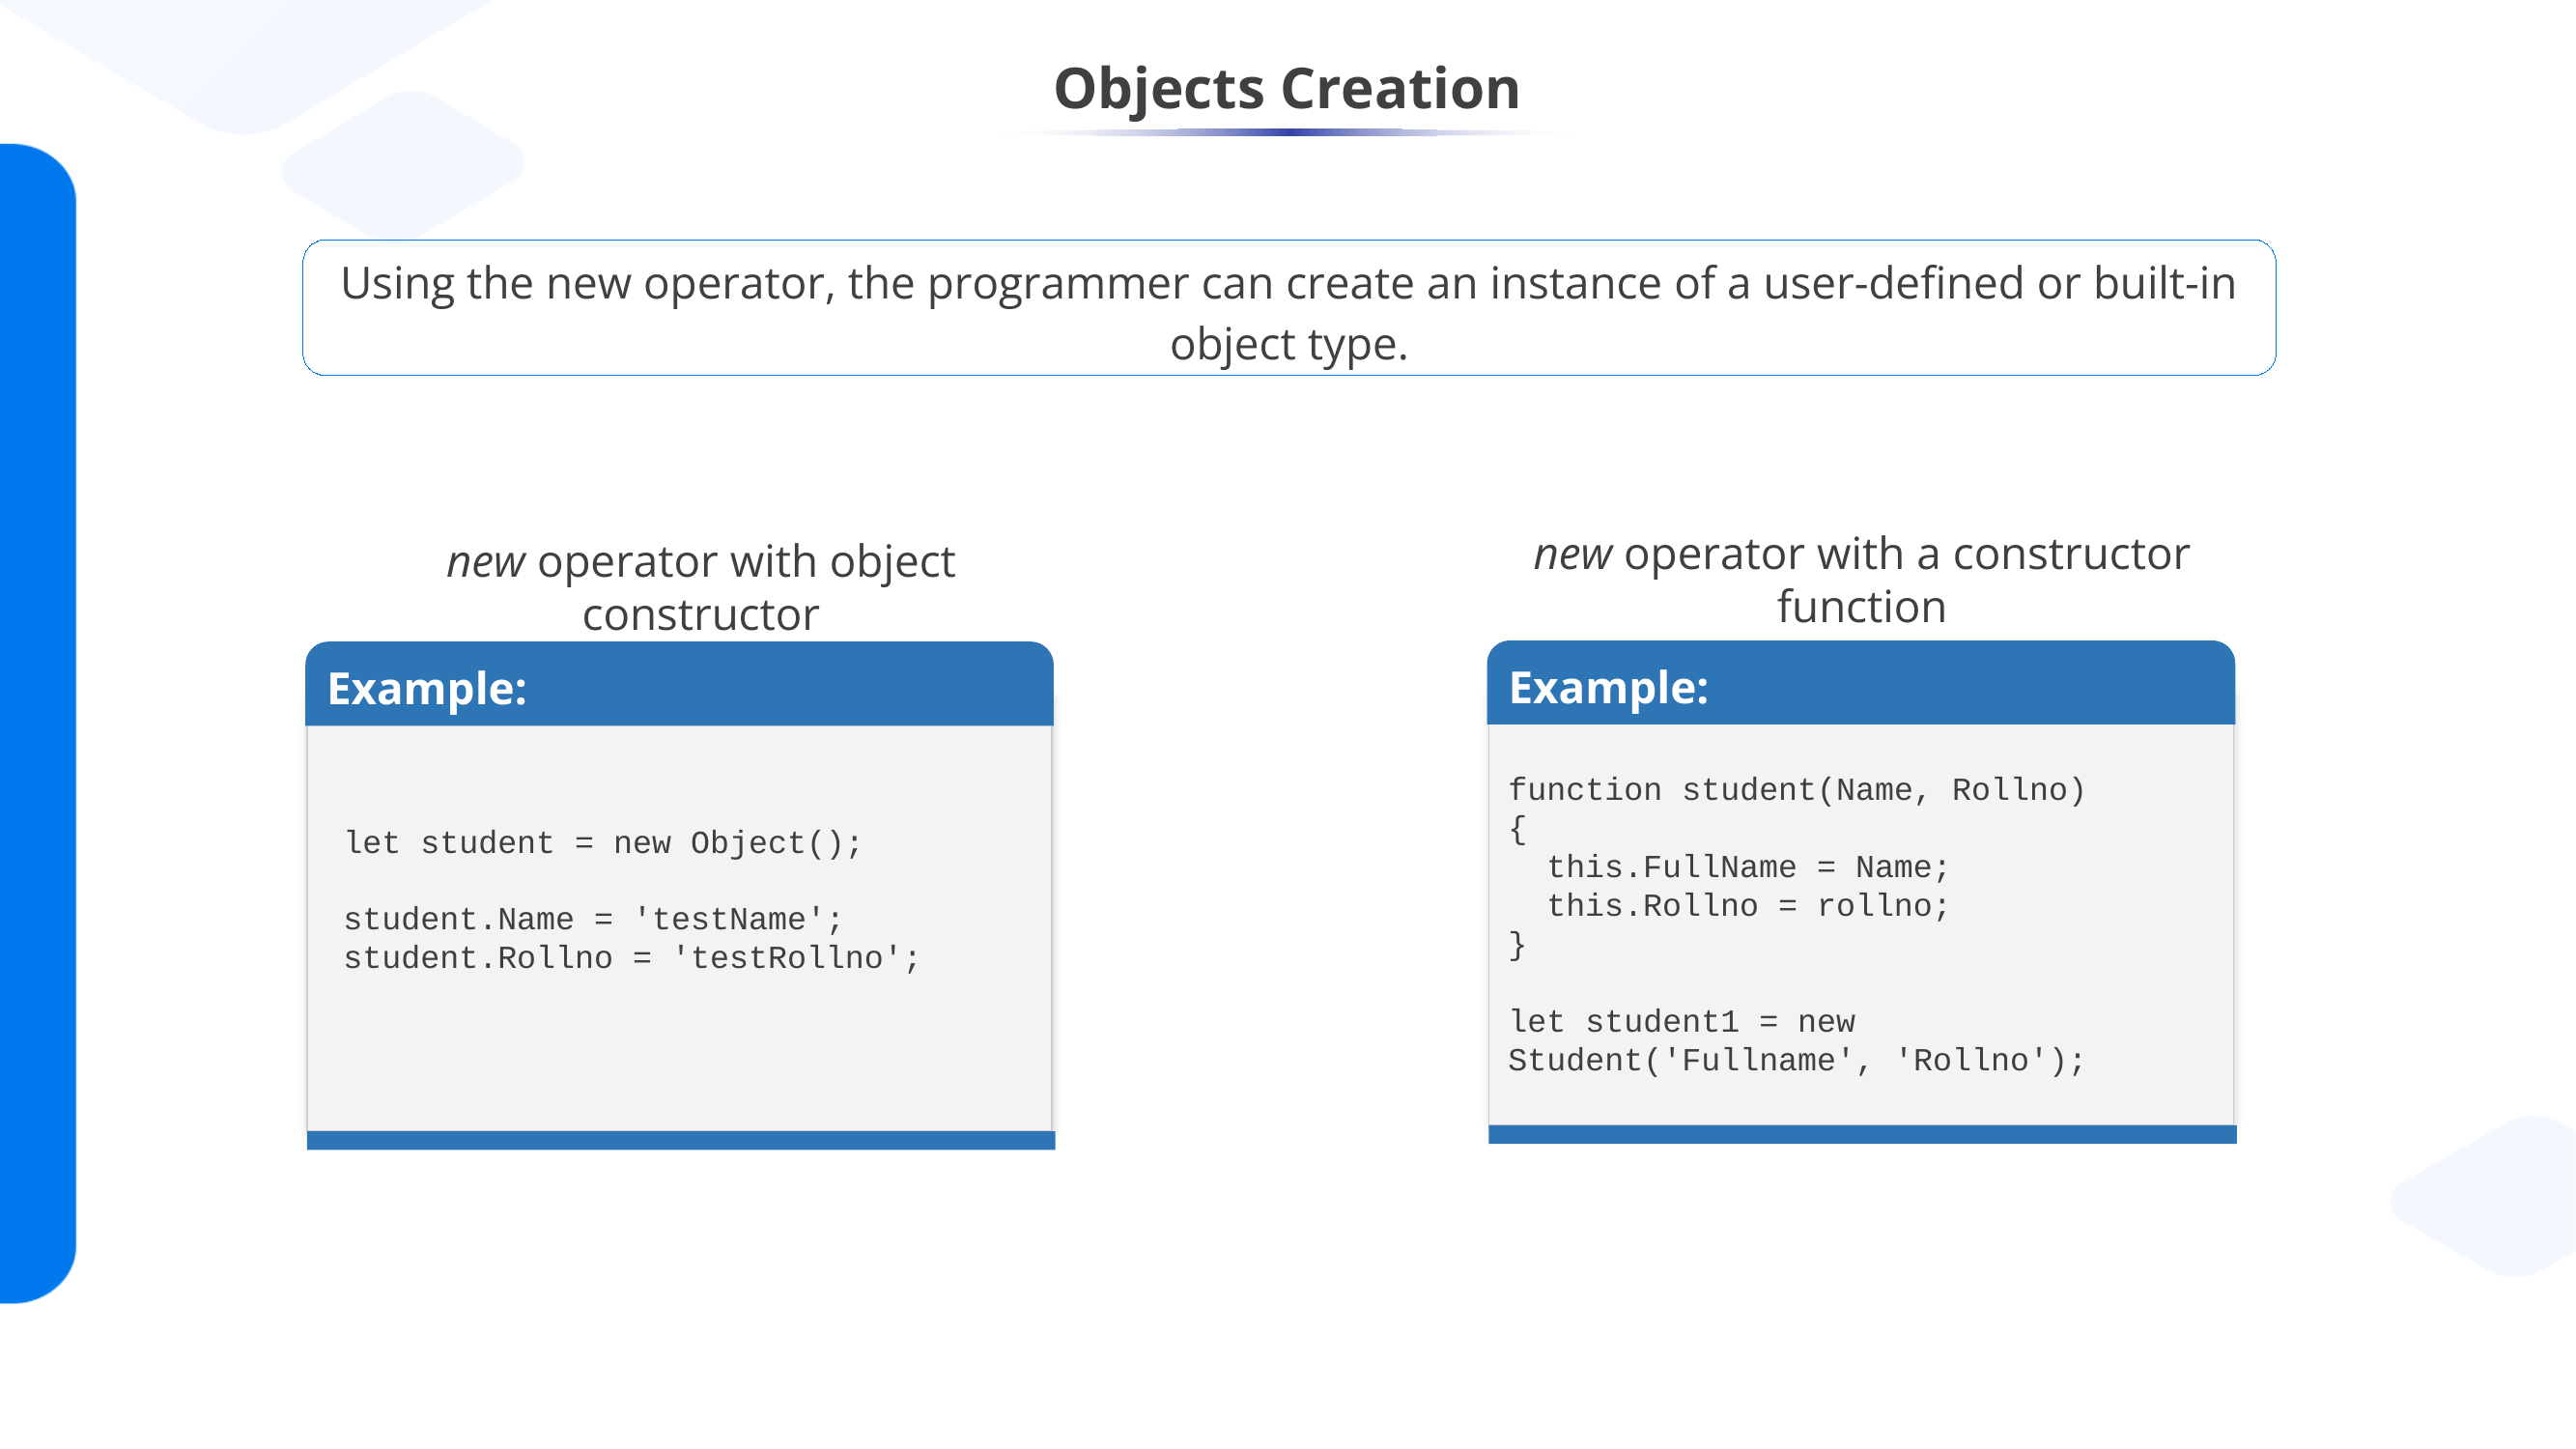

# Objects Creation

Using the new operator, the programmer can create an instance of a user-defined or built-in object type.
new operator with a constructor function
new operator with object constructor
Example:

function student(Name, Rollno)
{
  this.FullName = Name;
  this.Rollno = rollno;
}

let student1 = new Student('Fullname', 'Rollno');
Example:

let student = new Object();

student.Name = 'testName';
student.Rollno = 'testRollno';